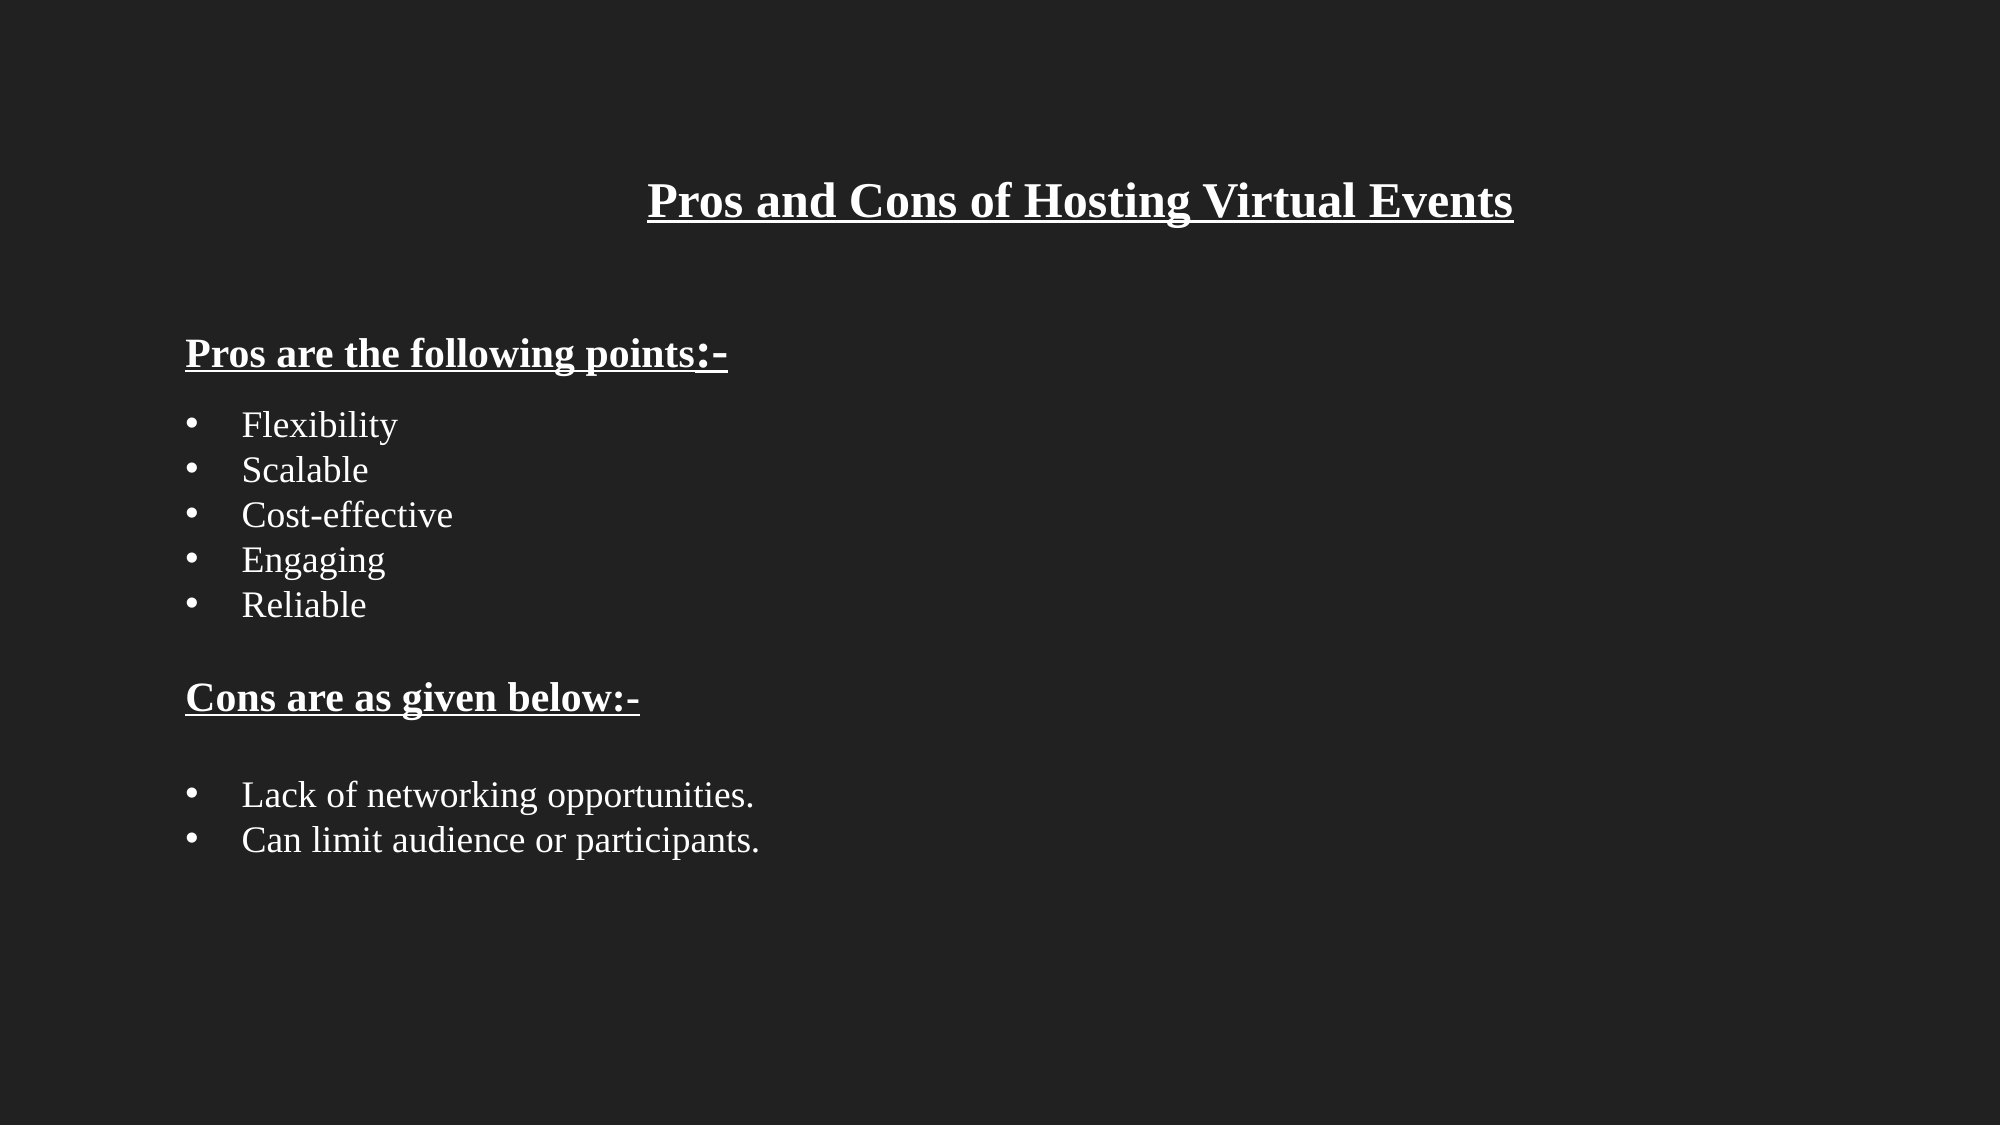

Pros and Cons of Hosting Virtual Events

Pros are the following points:-
Flexibility
Scalable
Cost-effective
Engaging
Reliable

Cons are as given below:-

Lack of networking opportunities.
Can limit audience or participants.